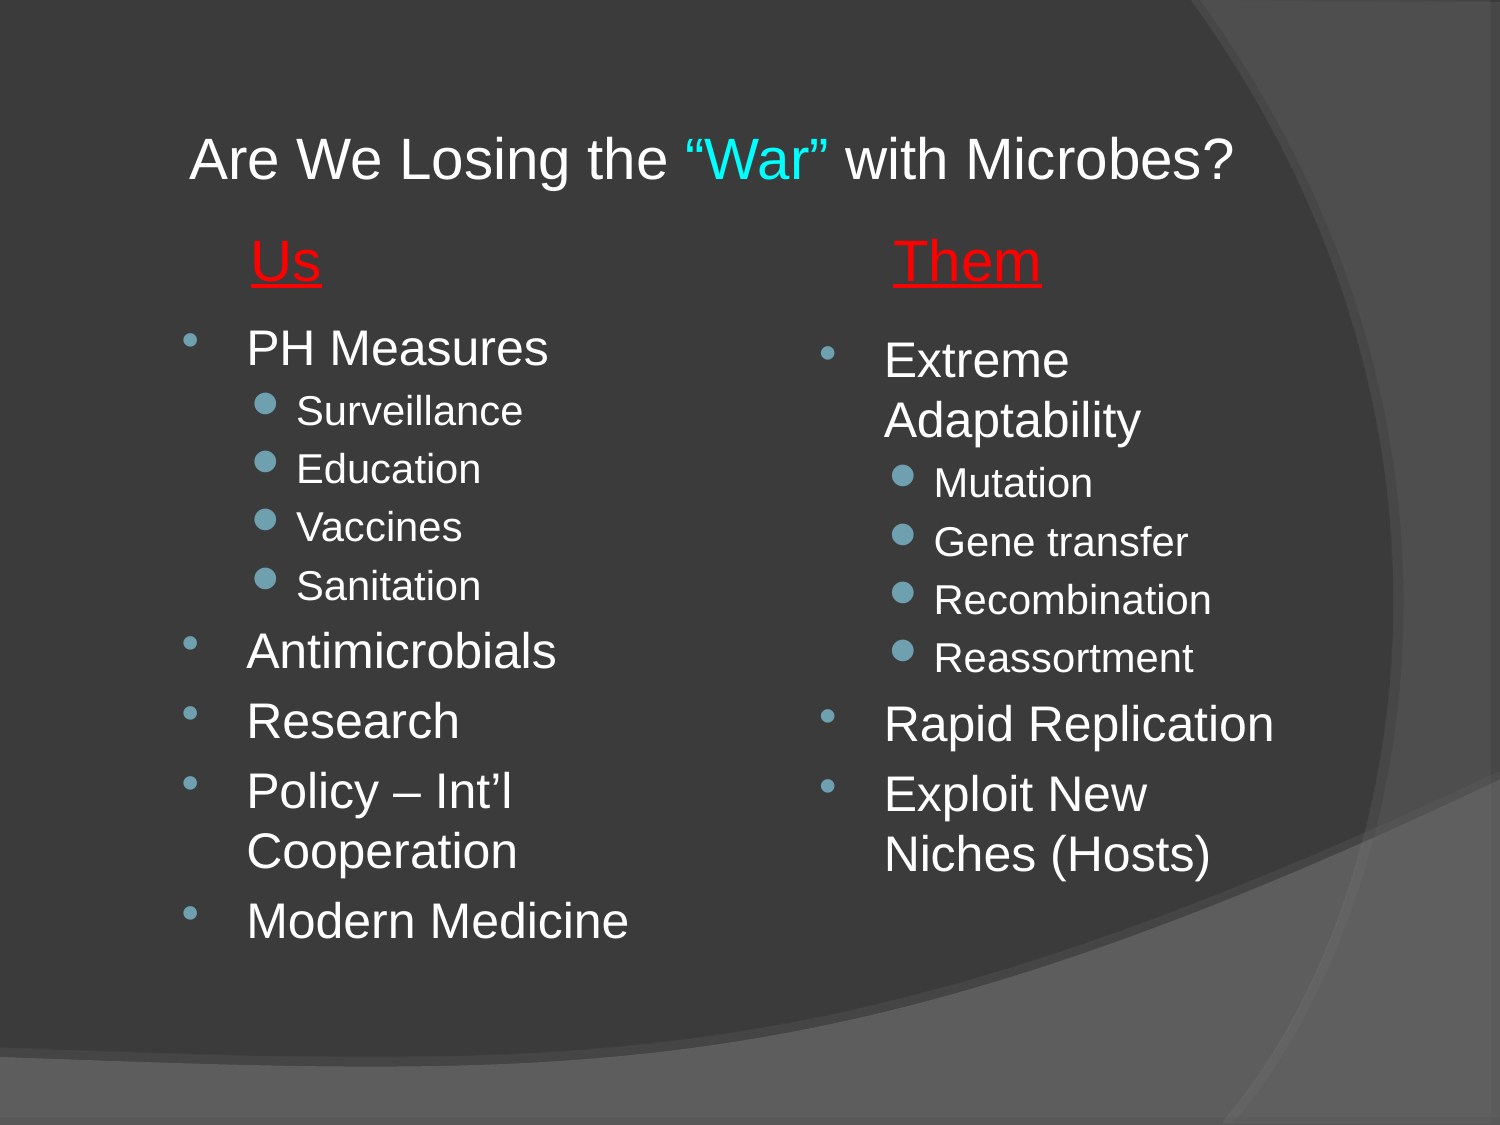

# Are We Losing the “War” with Microbes?
	 Us
	  Them
PH Measures
Surveillance
Education
Vaccines
Sanitation
Antimicrobials
Research
Policy – Int’l Cooperation
Modern Medicine

Extreme       Adaptability
Mutation
Gene transfer
Recombination
Reassortment
Rapid Replication
Exploit New Niches (Hosts)